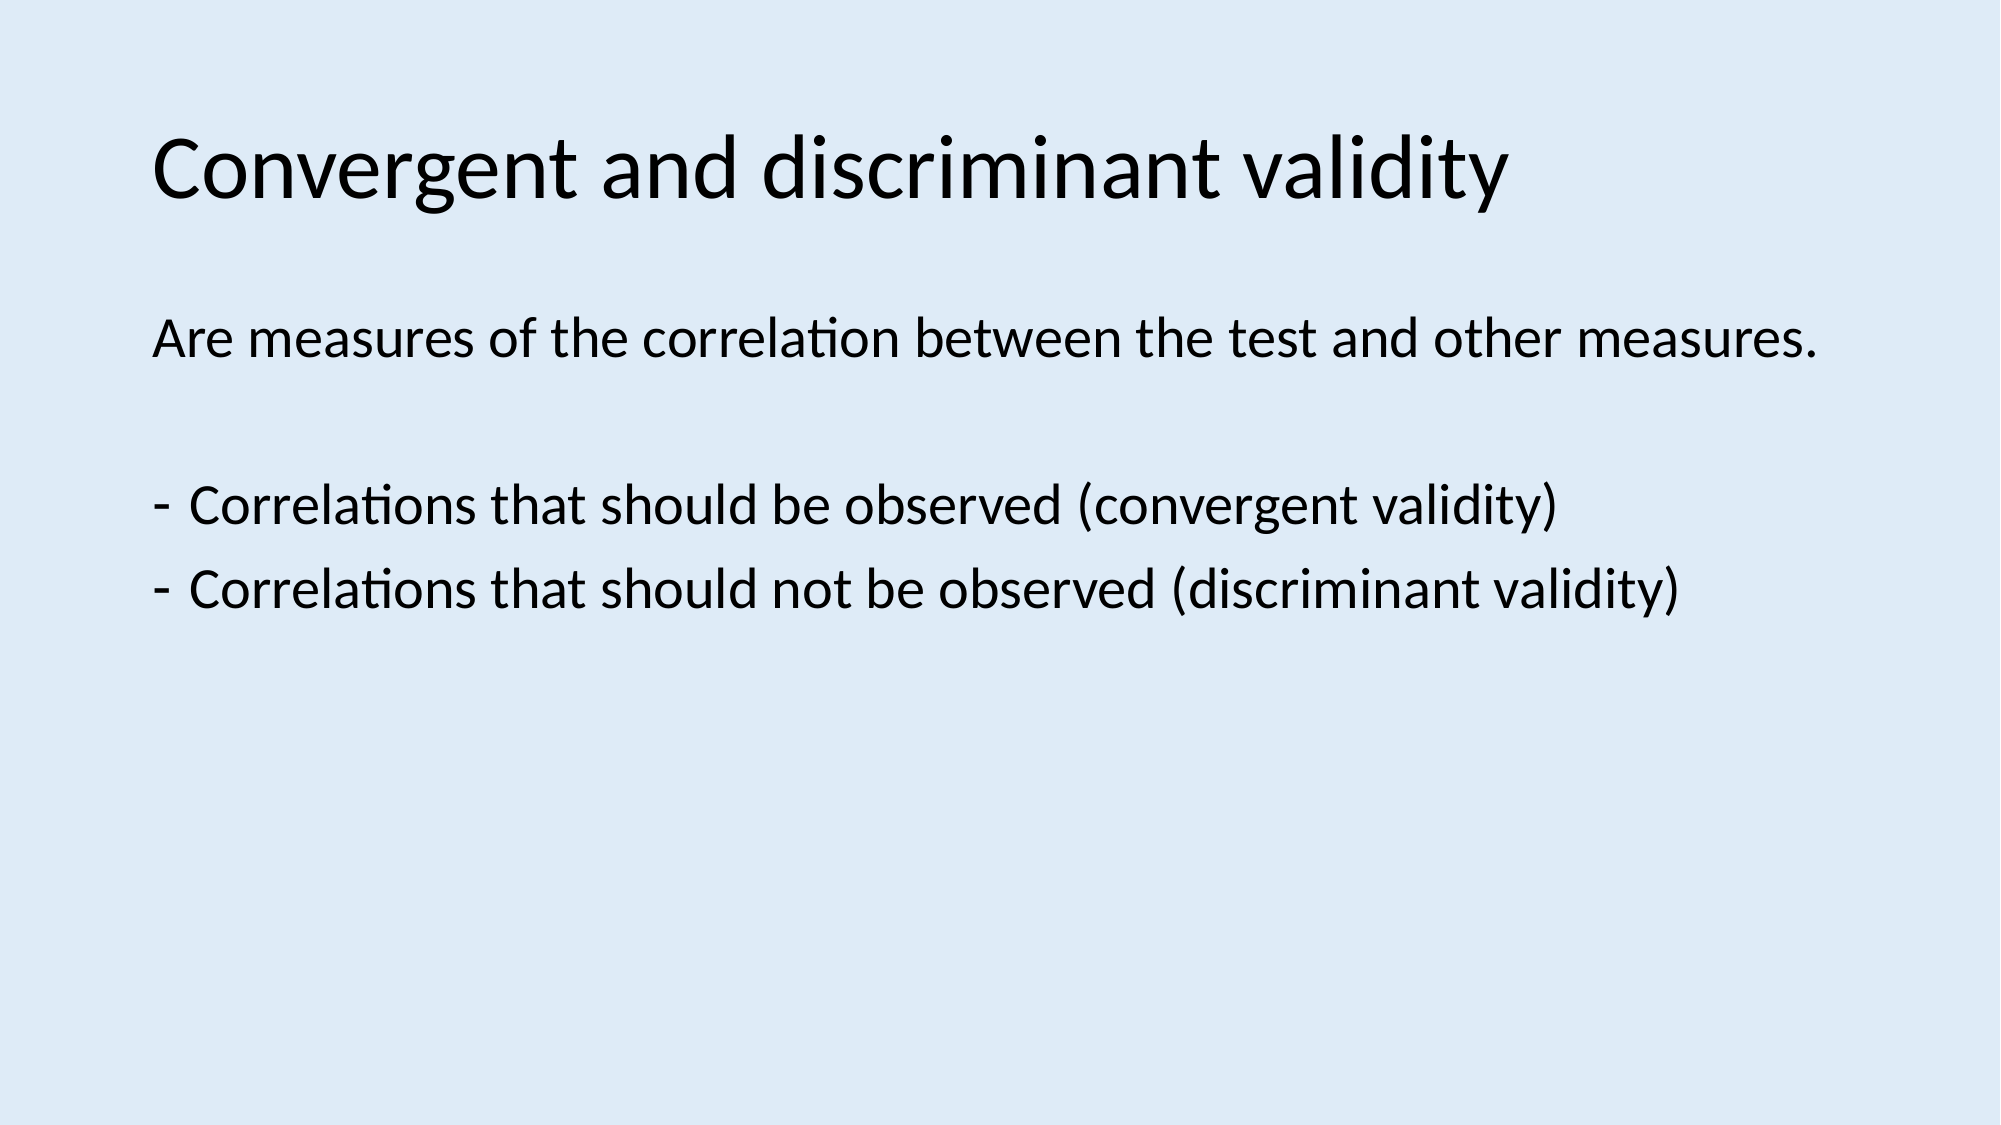

# Convergent and discriminant validity
Are measures of the correlation between the test and other measures.

Correlations that should be observed (convergent validity)
Correlations that should not be observed (discriminant validity)